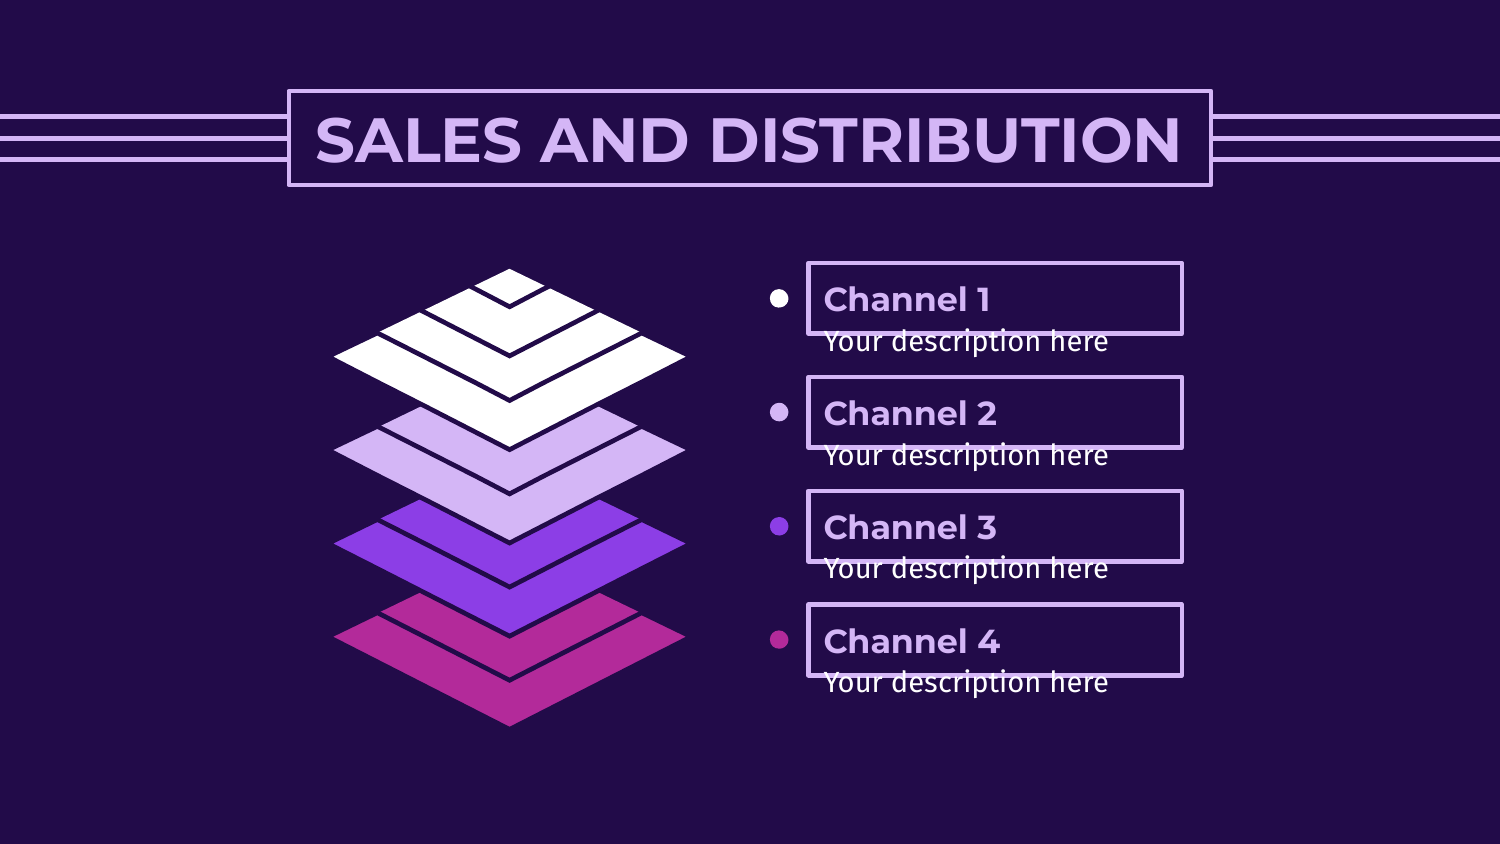

# SALES AND DISTRIBUTION

Channel 1

Your description here
Channel 2

Your description here
Channel 3

Your description here
Channel 4

Your description here